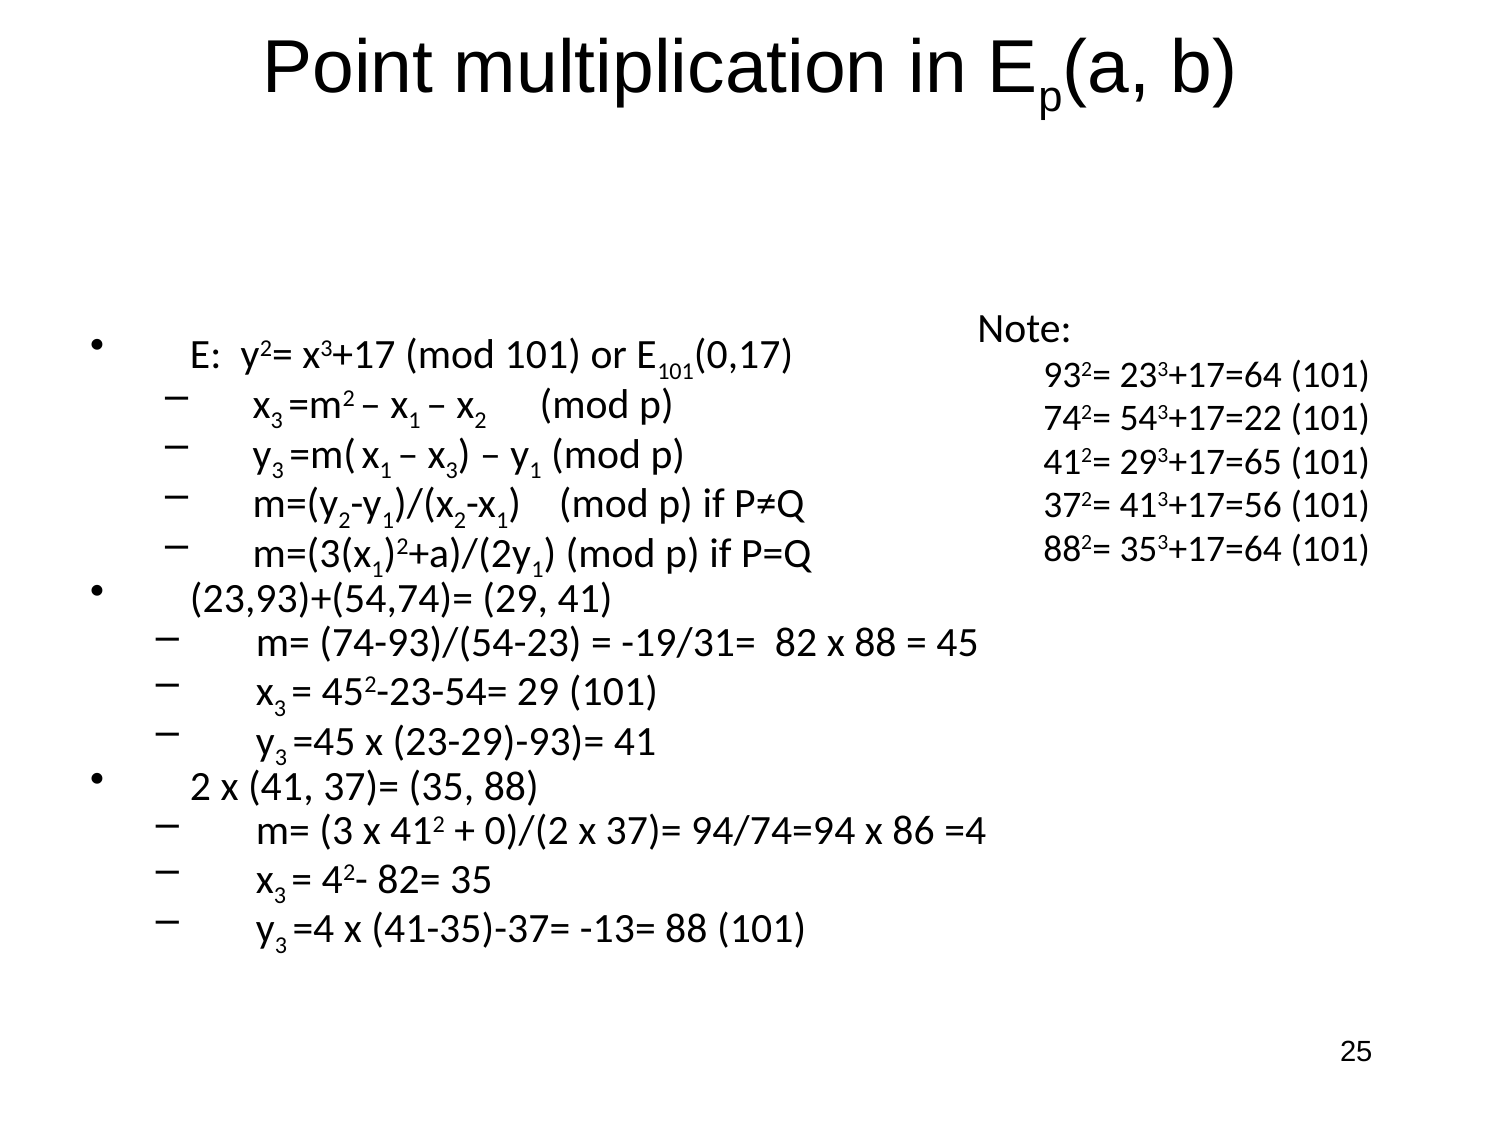

# Point multiplication in Ep(a, b)
Note:
932= 233+17=64 (101)
742= 543+17=22 (101)
412= 293+17=65 (101)
372= 413+17=56 (101)
882= 353+17=64 (101)

E:  y2= x3+17 (mod 101) or E101(0,17)
x3 =m2 – x1 – x2      (mod p)
y3 =m( x1 – x3) – y1 (mod p)
m=(y2-y1)/(x2-x1)    (mod p) if P≠Q
m=(3(x1)2+a)/(2y1) (mod p) if P=Q
(23,93)+(54,74)= (29, 41)
m= (74-93)/(54-23) = -19/31=  82 x 88 = 45
x3 = 452-23-54= 29 (101)
y3 =45 x (23-29)-93)= 41
2 x (41, 37)= (35, 88)
m= (3 x 412 + 0)/(2 x 37)= 94/74=94 x 86 =4
x3 = 42- 82= 35
y3 =4 x (41-35)-37= -13= 88 (101)
25